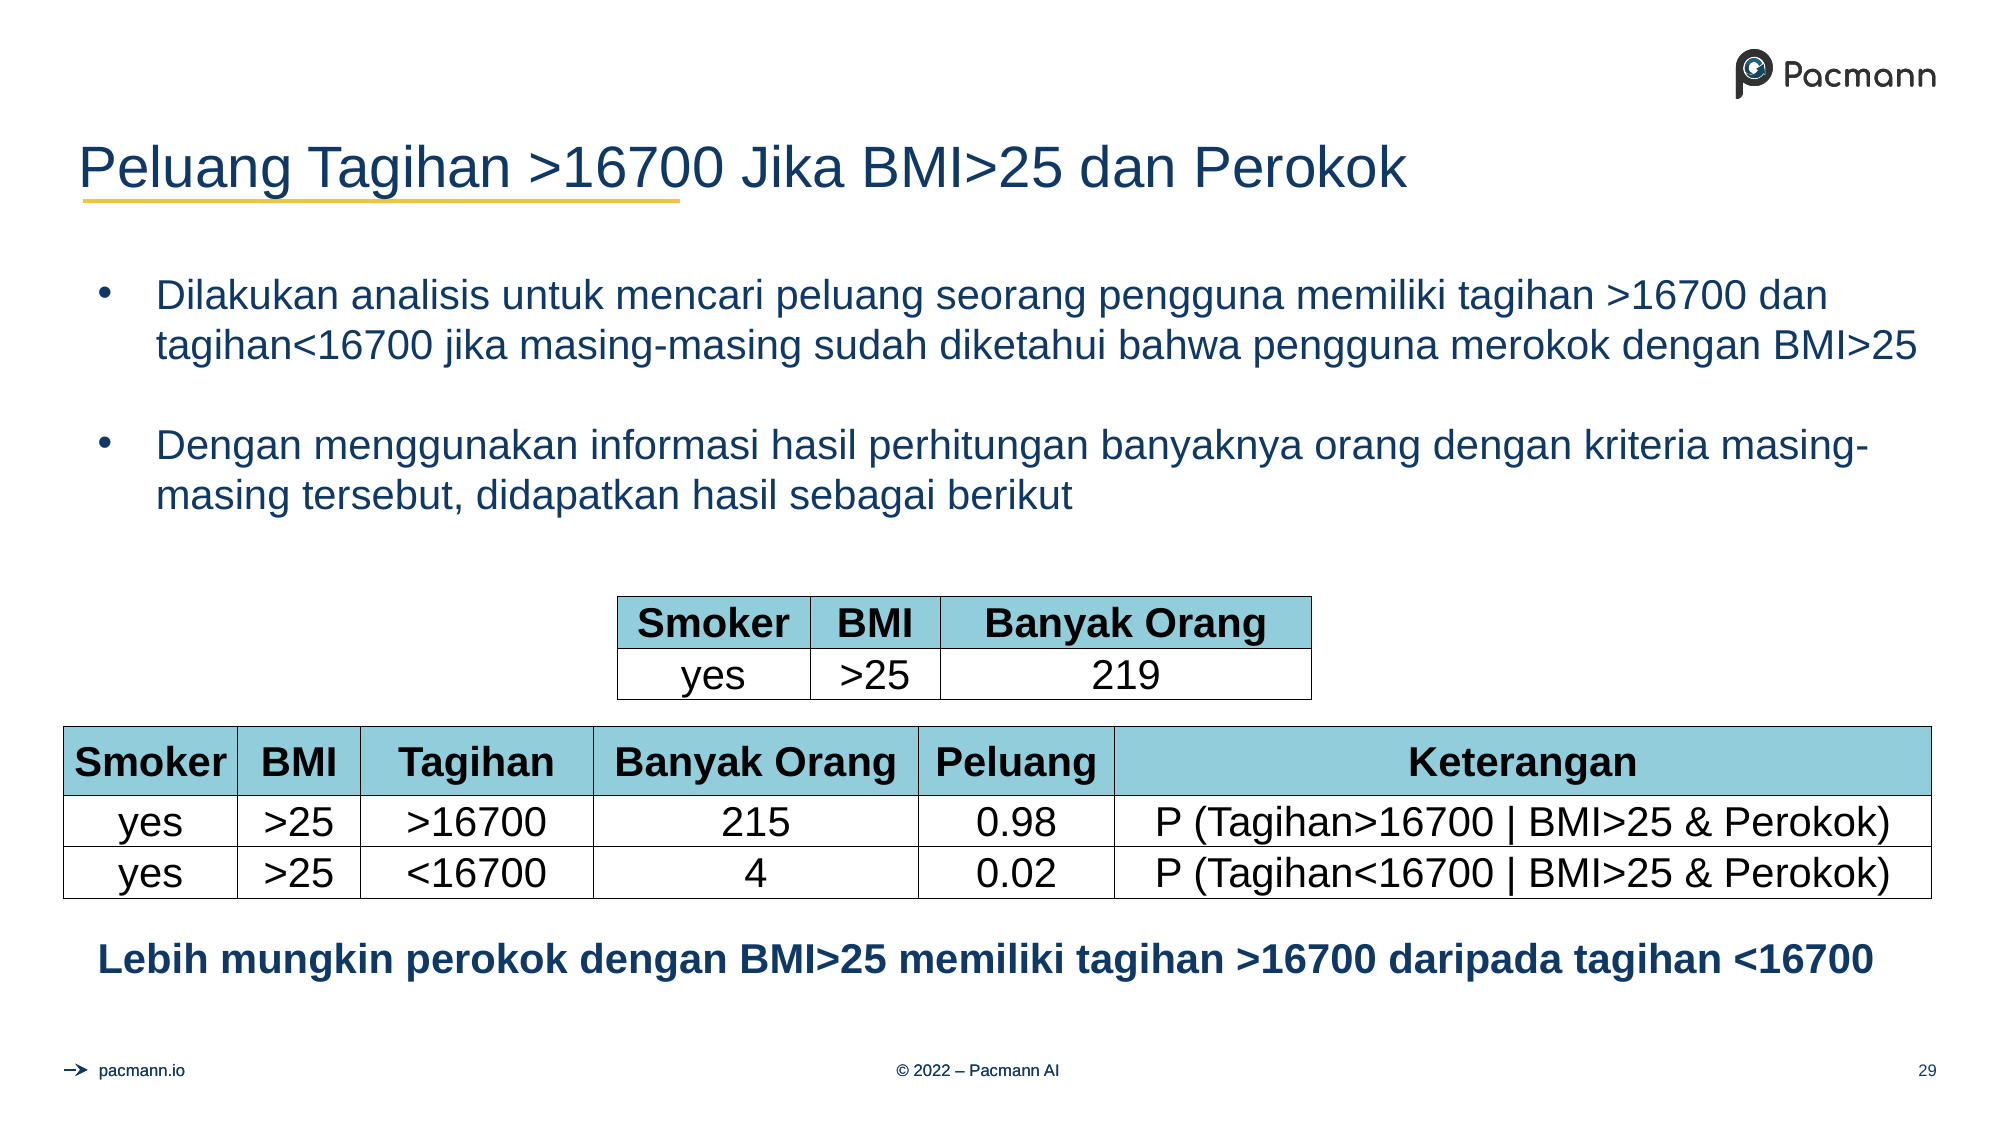

# Peluang Tagihan >16700 Jika BMI>25 dan Perokok
Dilakukan analisis untuk mencari peluang seorang pengguna memiliki tagihan >16700 dan tagihan<16700 jika masing-masing sudah diketahui bahwa pengguna merokok dengan BMI>25

Dengan menggunakan informasi hasil perhitungan banyaknya orang dengan kriteria masing-masing tersebut, didapatkan hasil sebagai berikut
| Smoker | BMI | Banyak Orang |
| --- | --- | --- |
| yes | >25 | 219 |
| Smoker | BMI | Tagihan | Banyak Orang | Peluang | Keterangan |
| --- | --- | --- | --- | --- | --- |
| yes | >25 | >16700 | 215 | 0.98 | P (Tagihan>16700 | BMI>25 & Perokok) |
| yes | >25 | <16700 | 4 | 0.02 | P (Tagihan<16700 | BMI>25 & Perokok) |
Lebih mungkin perokok dengan BMI>25 memiliki tagihan >16700 daripada tagihan <16700